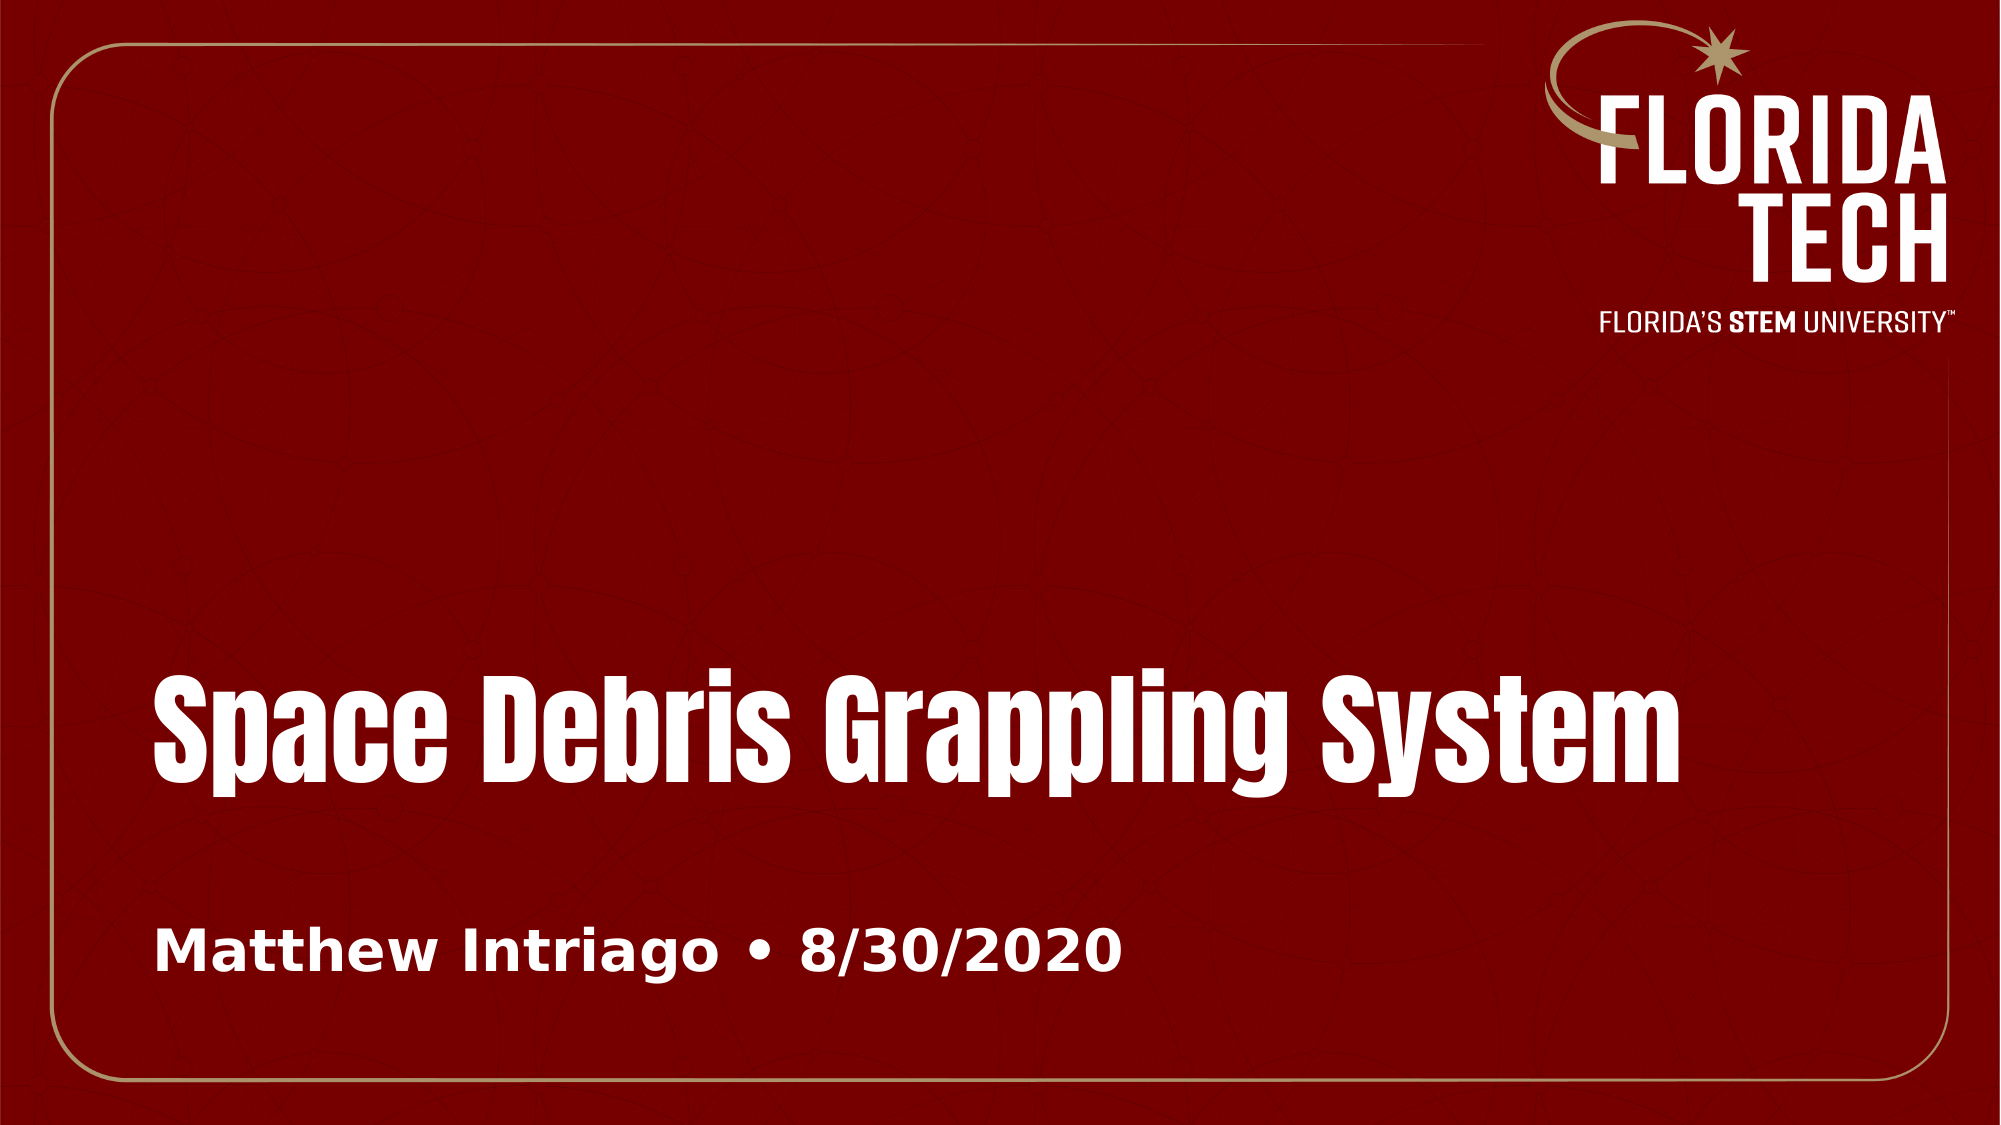

# Space Debris Grappling System
Matthew Intriago • 8/30/2020